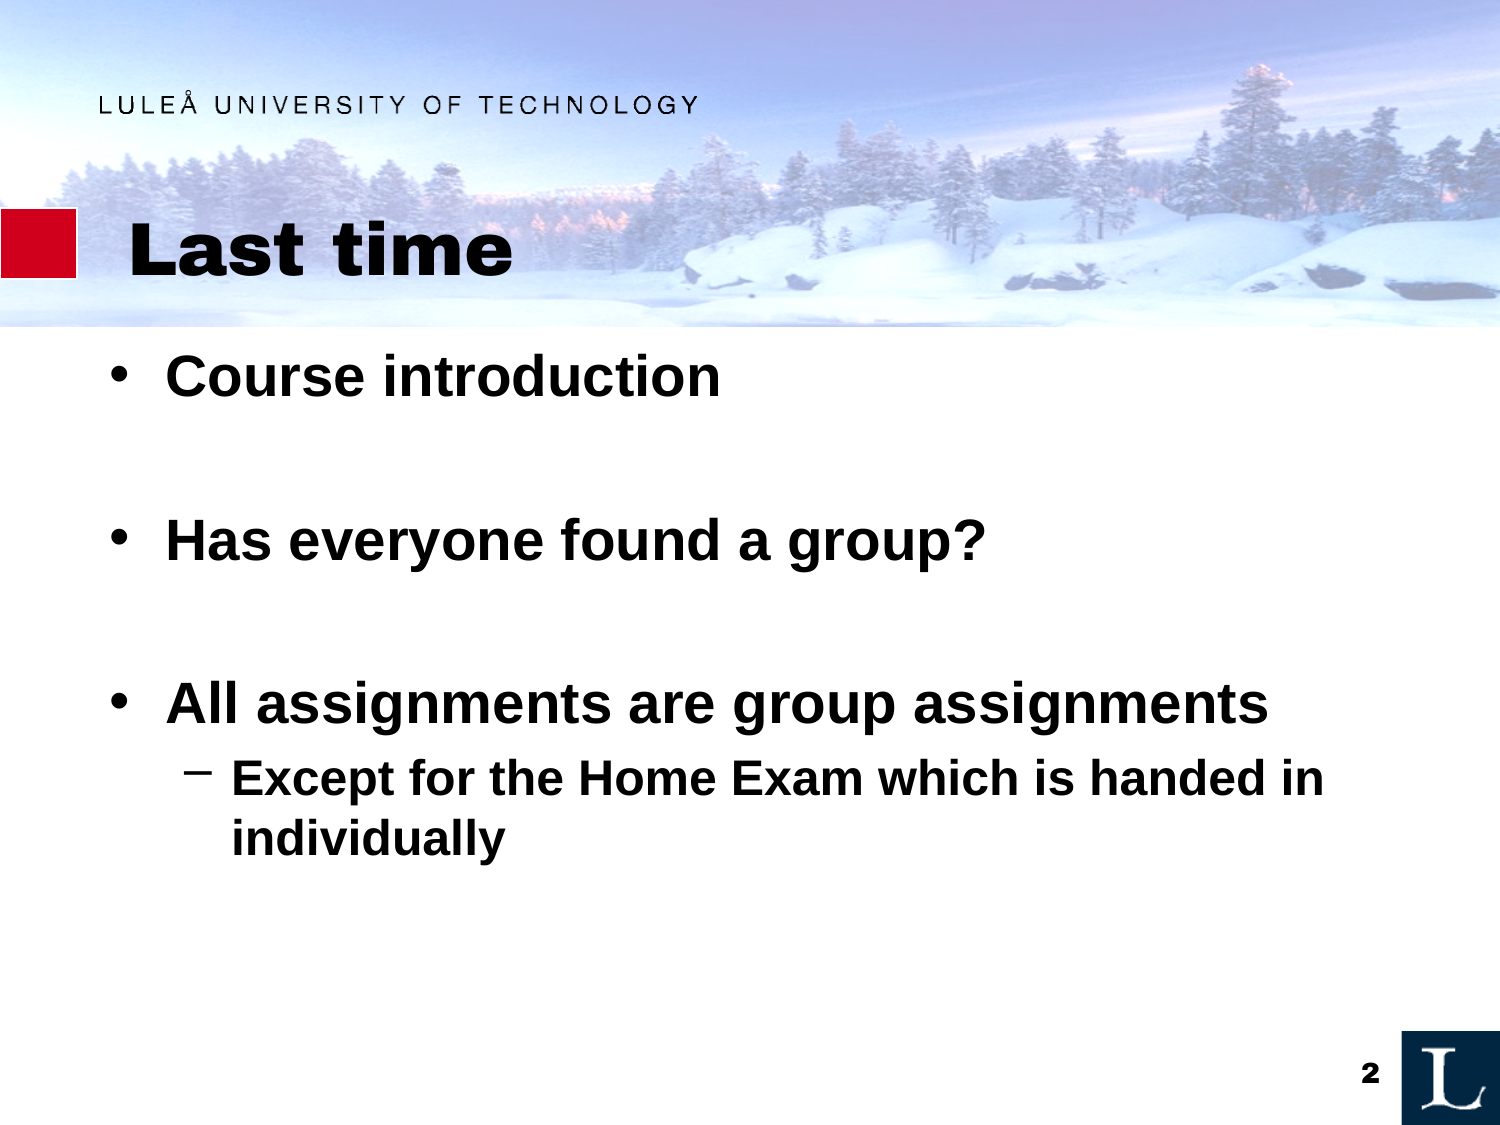

# Last time
Course introduction

Has everyone found a group?

All assignments are group assignments
Except for the Home Exam which is handed in individually
2